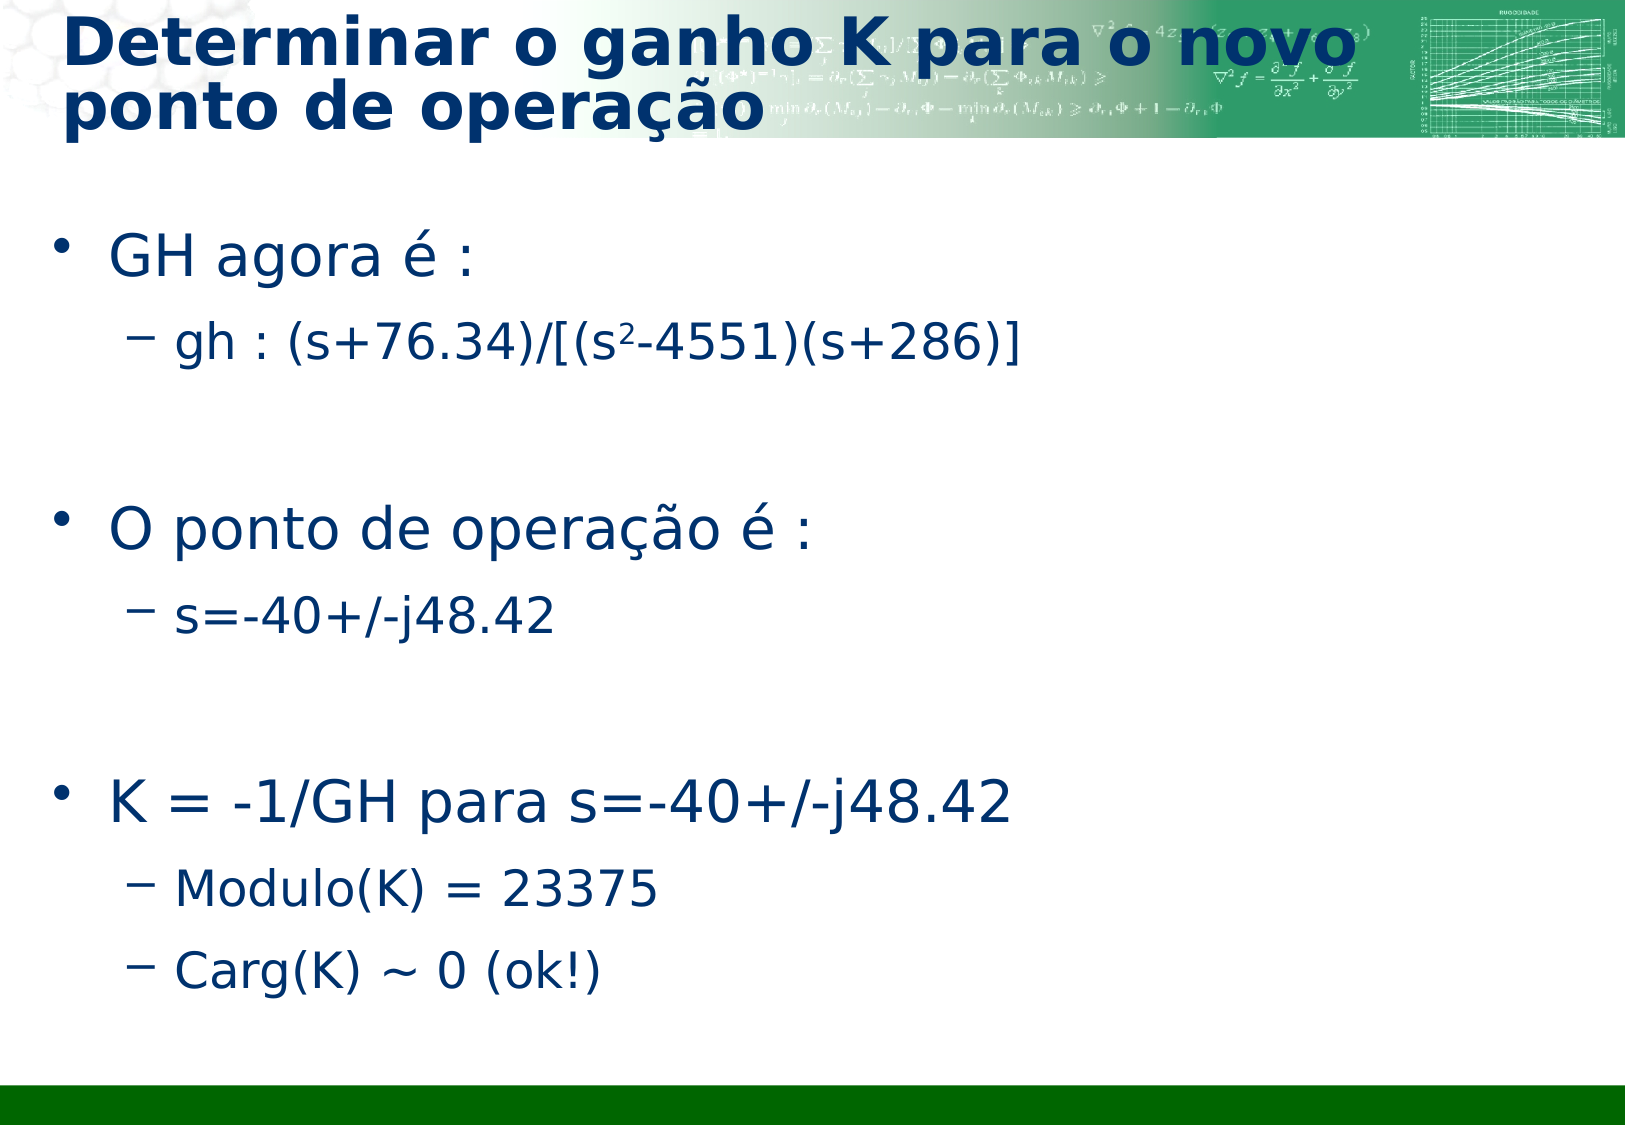

# Determinar o ganho K para o novo ponto de operação
GH agora é :
gh : (s+76.34)/[(s2-4551)(s+286)]

O ponto de operação é :
s=-40+/-j48.42

K = -1/GH para s=-40+/-j48.42
Modulo(K) = 23375
Carg(K) ~ 0 (ok!)